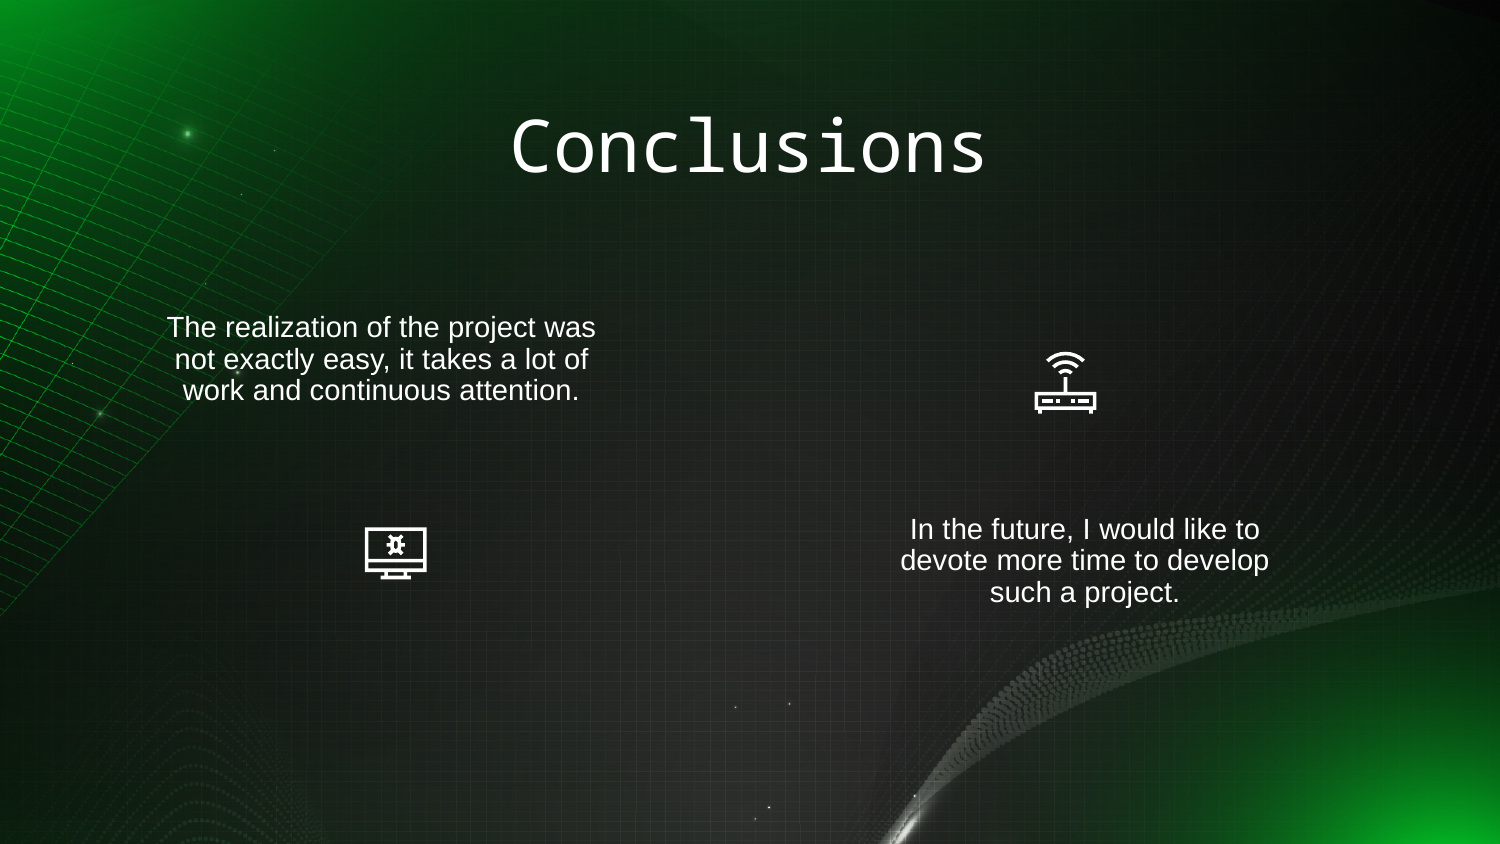

# Conclusions
The realization of the project was not exactly easy, it takes a lot of work and continuous attention.

In the future, I would like to devote more time to develop such a project.